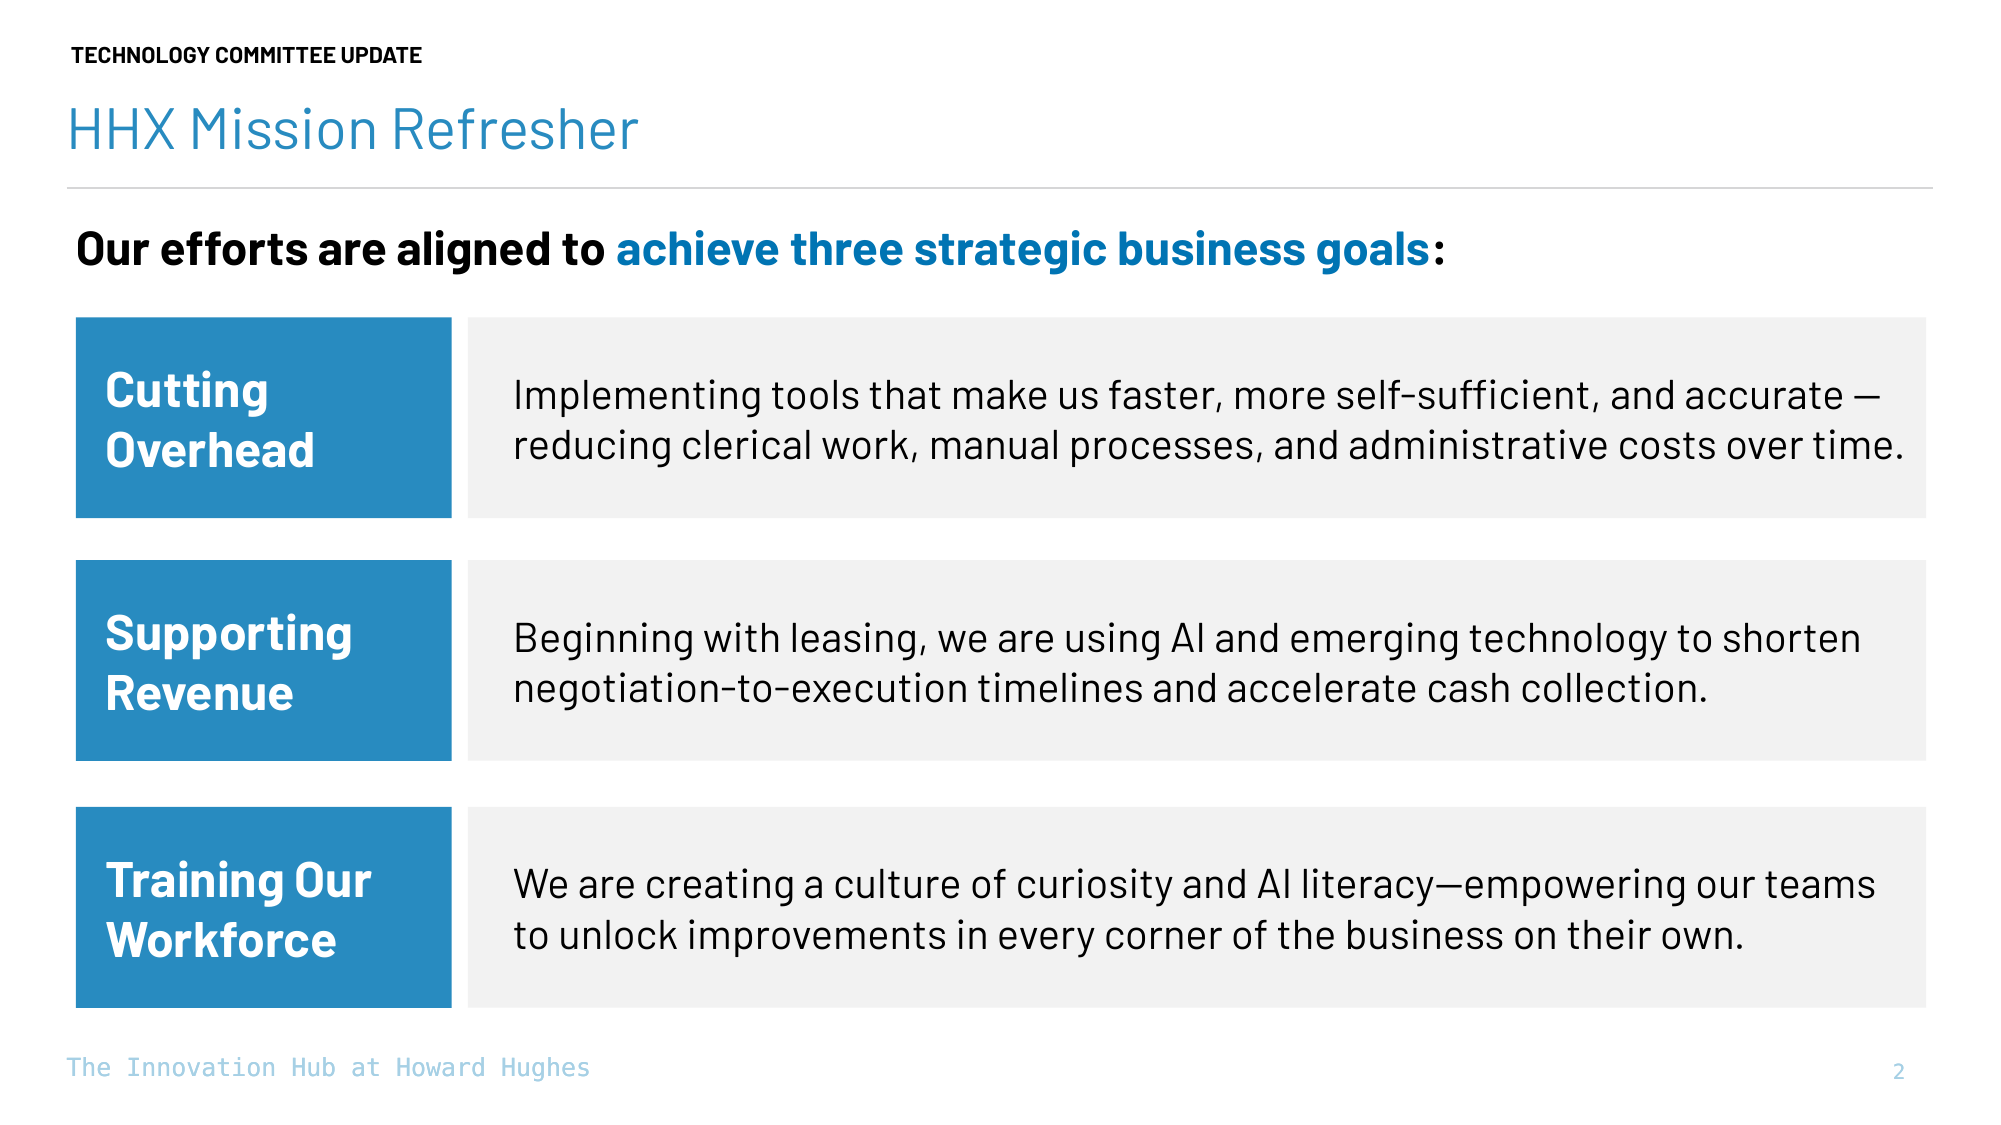

TECHNOLOGY COMMITTEE UPDATE
# HHX Mission Refresher
Our efforts are aligned to achieve three strategic business goals:
Cutting Overhead
Implementing tools that make us faster, more self-sufficient, and accurate —reducing clerical work, manual processes, and administrative costs over time.
Supporting Revenue
Beginning with leasing, we are using AI and emerging technology to shorten negotiation-to-execution timelines and accelerate cash collection.
Training Our Workforce
We are creating a culture of curiosity and AI literacy—empowering our teams to unlock improvements in every corner of the business on their own.
2
The Innovation Hub at Howard Hughes